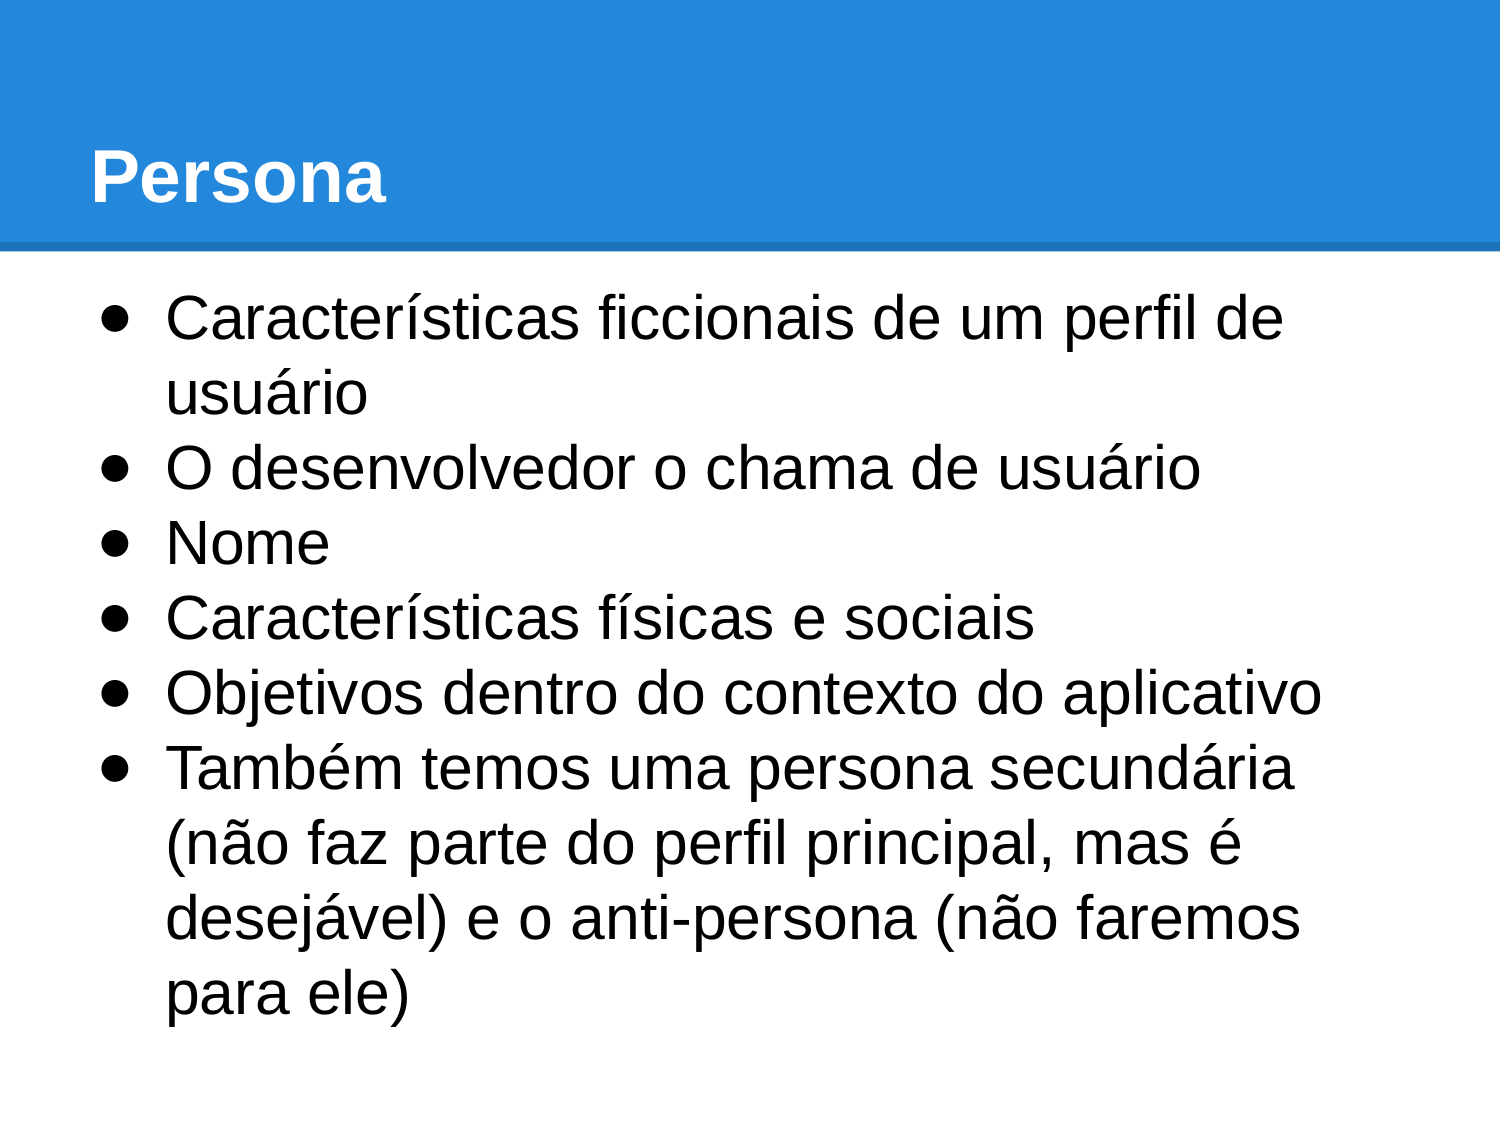

# Persona
Características ficcionais de um perfil de usuário
O desenvolvedor o chama de usuário
Nome
Características físicas e sociais
Objetivos dentro do contexto do aplicativo
Também temos uma persona secundária (não faz parte do perfil principal, mas é desejável) e o anti-persona (não faremos para ele)